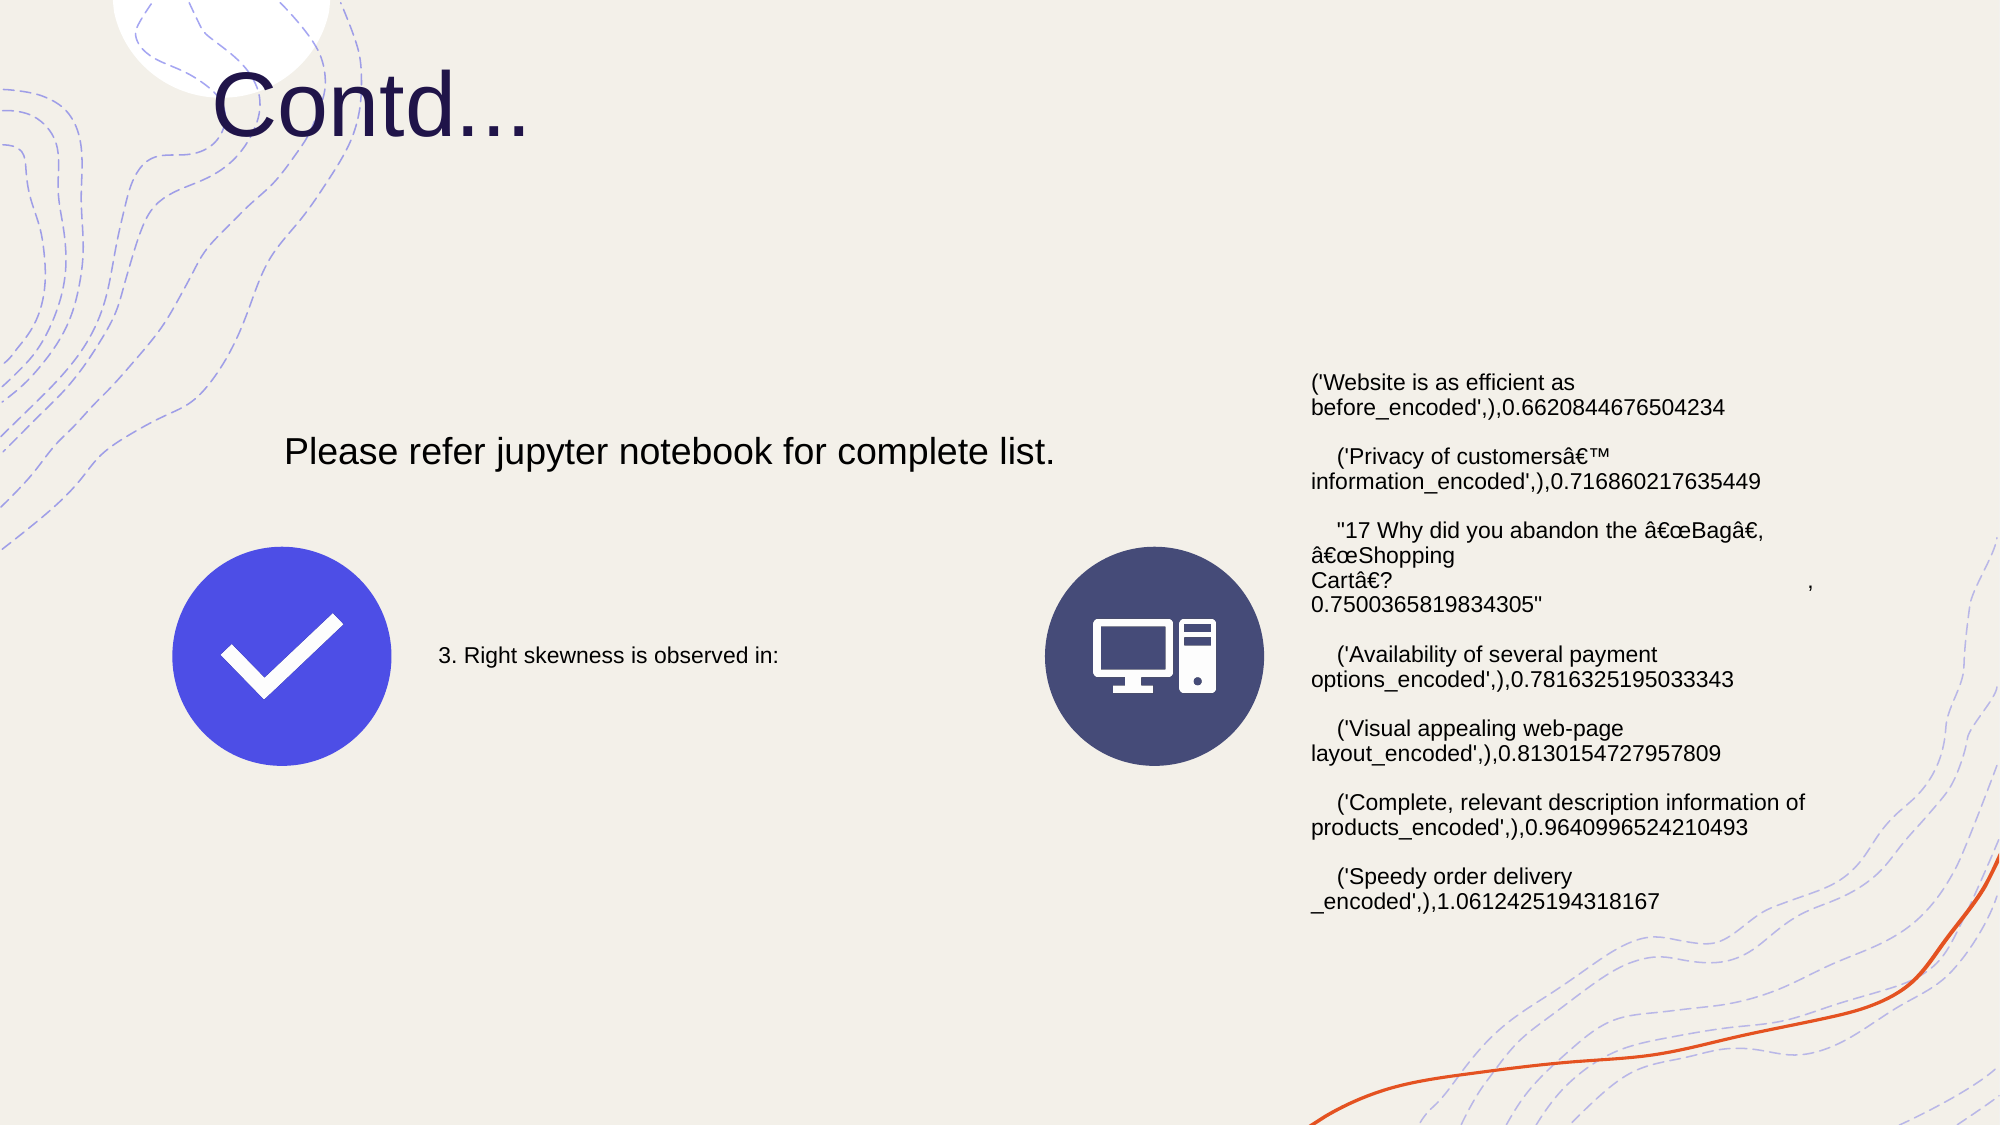

# Contd...
3. Right skewness is observed in:
('Website is as efficient as before_encoded',),0.6620844676504234
    ('Privacy of customersâ€™ information_encoded',),0.716860217635449
    "17 Why did you abandon the â€œBagâ€, â€œShopping Cartâ€?                                                                ,0.7500365819834305"
    ('Availability of several payment options_encoded',),0.7816325195033343
    ('Visual appealing web-page layout_encoded',),0.8130154727957809
    ('Complete, relevant description information of products_encoded',),0.9640996524210493
    ('Speedy order delivery _encoded',),1.0612425194318167
Please refer jupyter notebook for complete list.